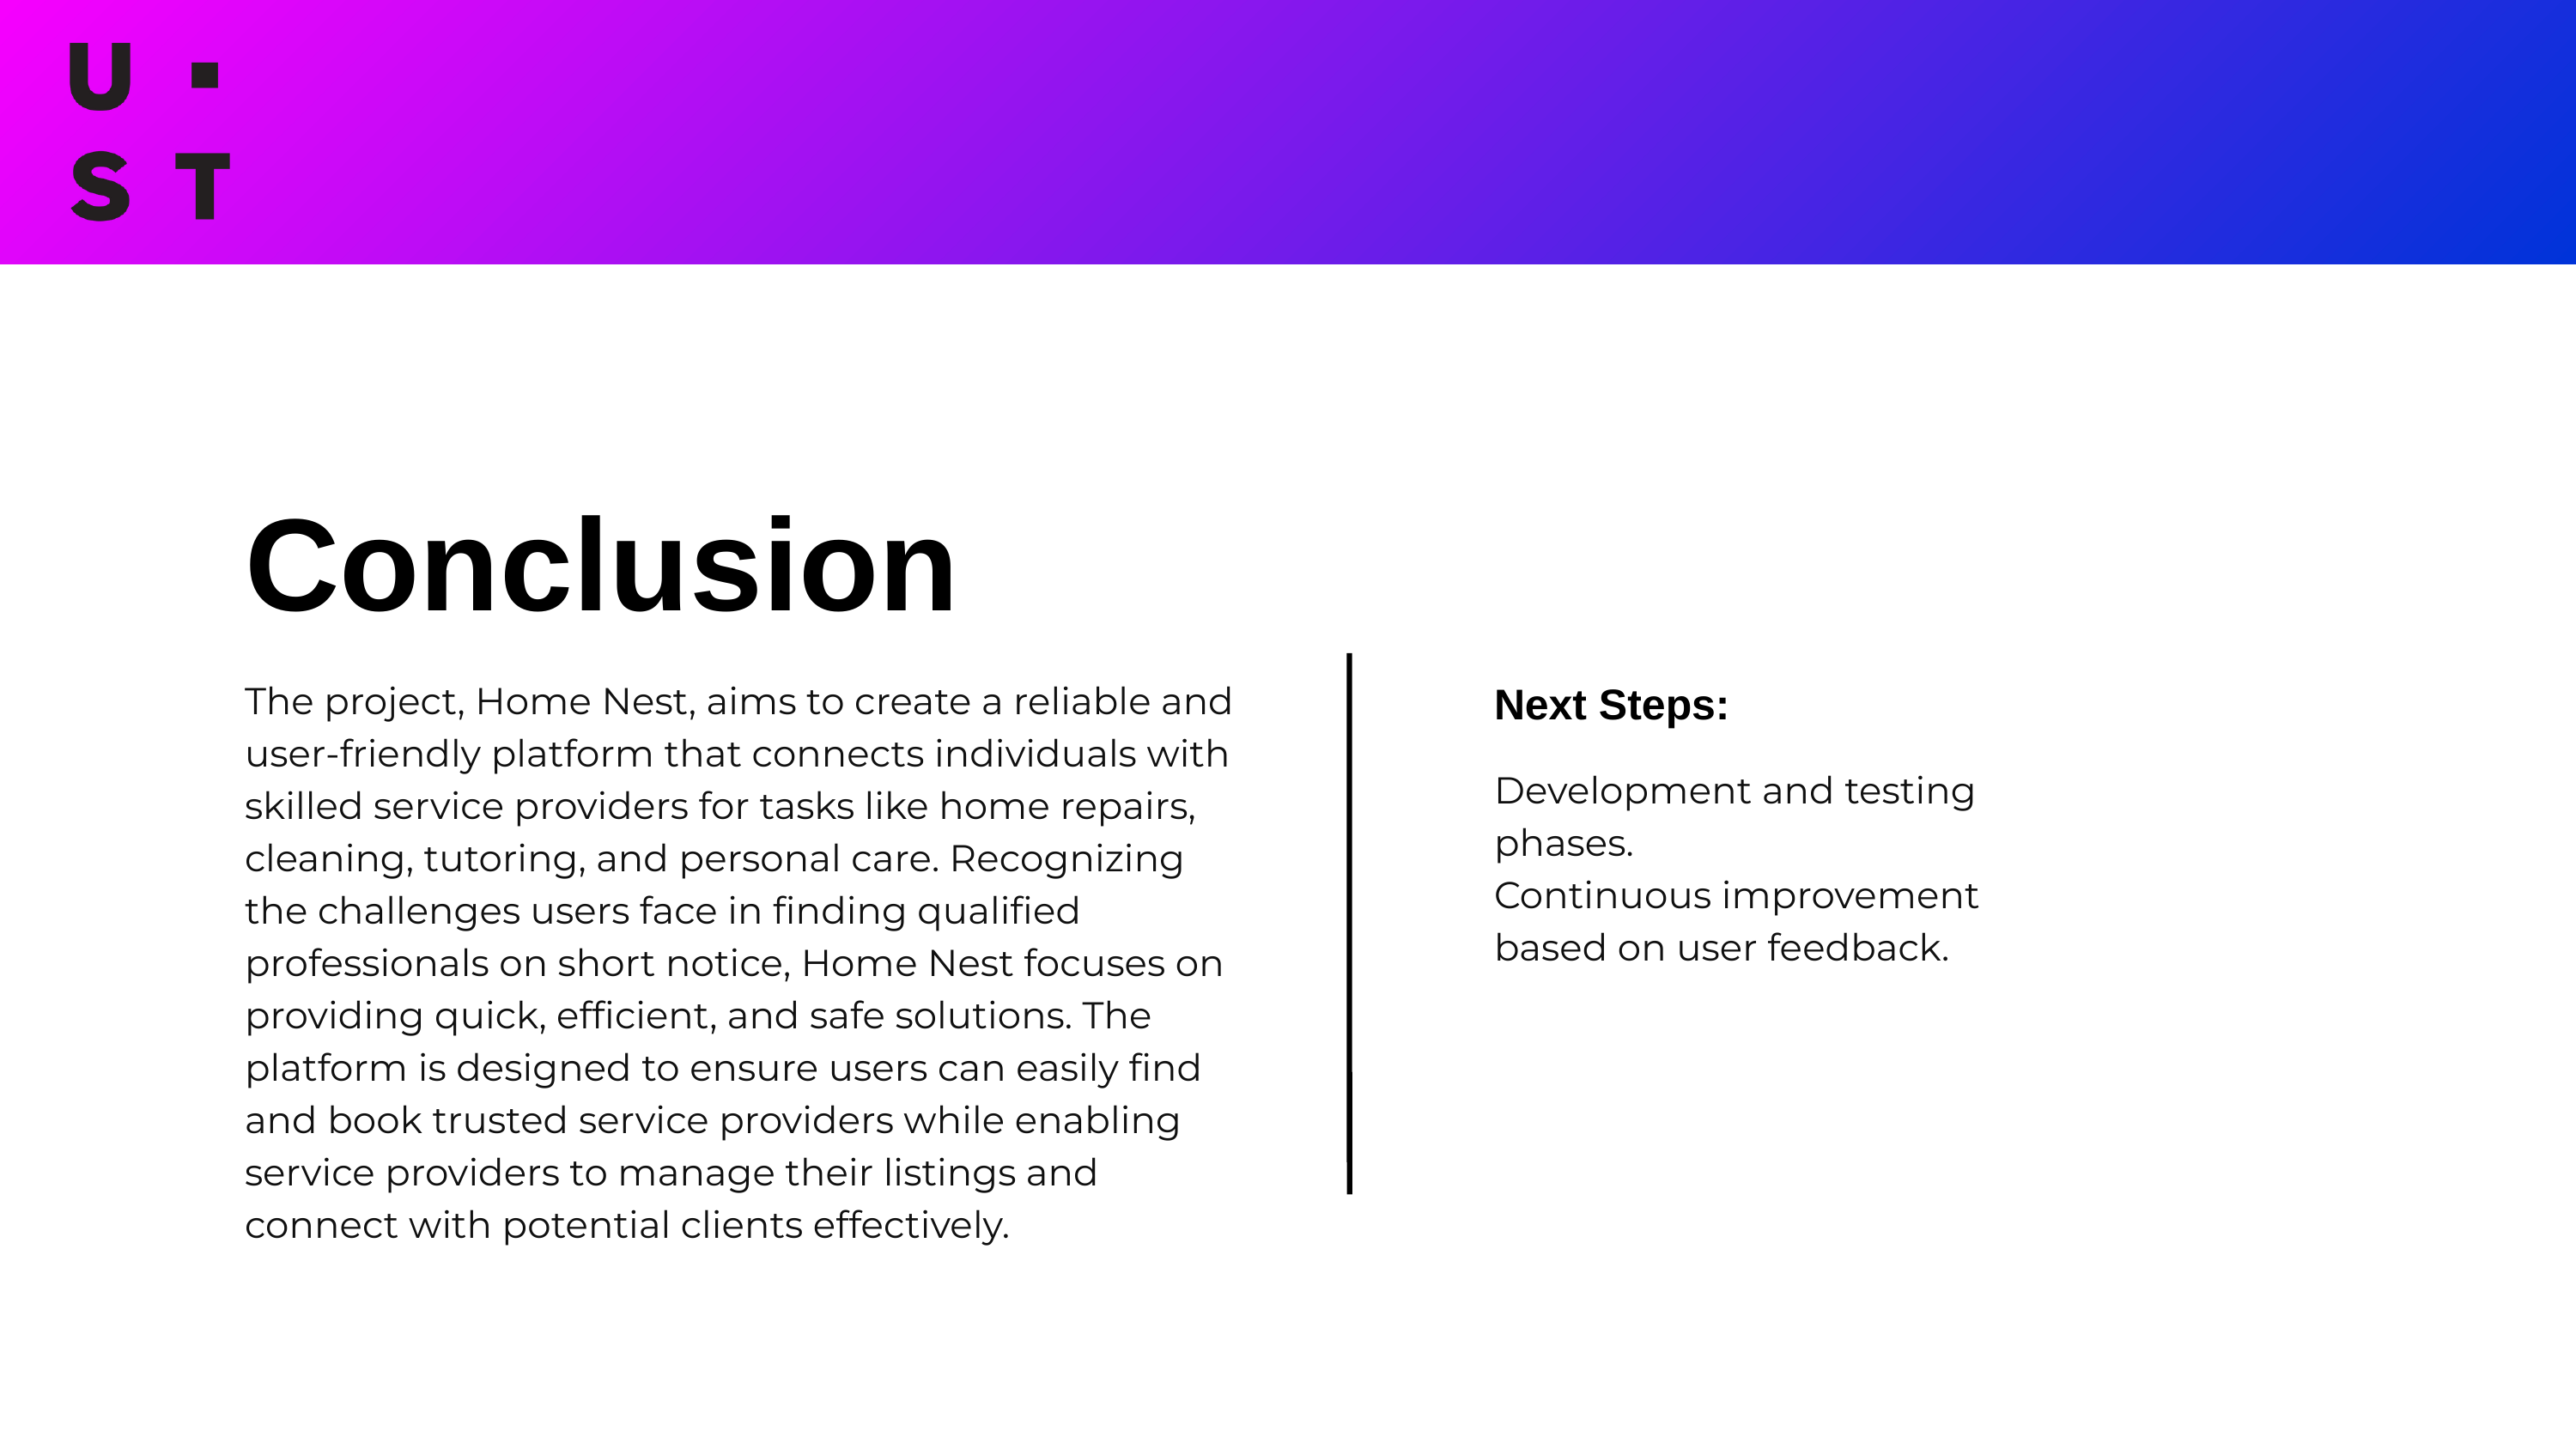

Conclusion

Next Steps:
The project, Home Nest, aims to create a reliable and user-friendly platform that connects individuals with skilled service providers for tasks like home repairs, cleaning, tutoring, and personal care. Recognizing the challenges users face in finding qualified professionals on short notice, Home Nest focuses on providing quick, efficient, and safe solutions. The platform is designed to ensure users can easily find and book trusted service providers while enabling service providers to manage their listings and connect with potential clients effectively.
Development and testing phases.
Continuous improvement based on user feedback.